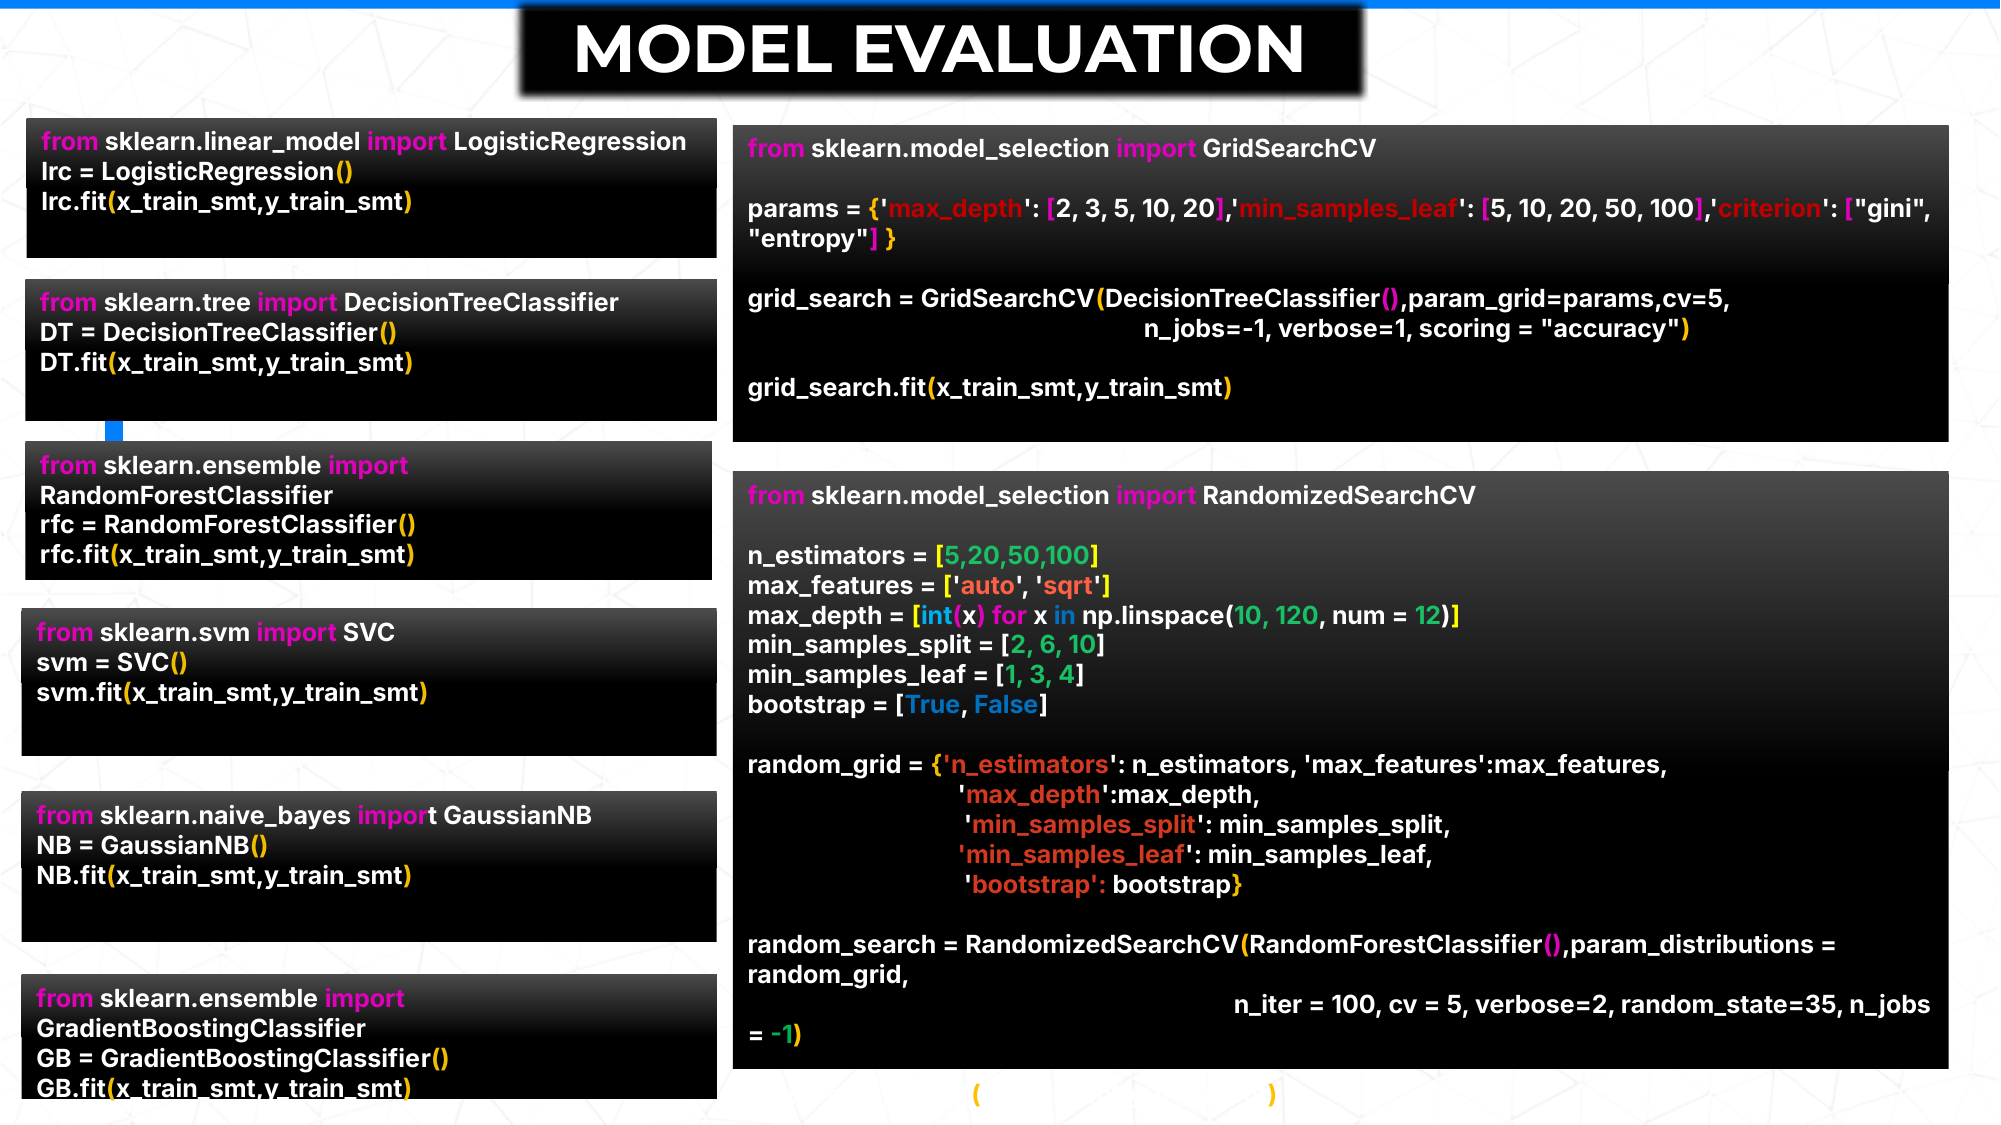

MODEL EVALUATION
from sklearn.linear_model import LogisticRegression
lrc = LogisticRegression()
lrc.fit(x_train_smt,y_train_smt)
from sklearn.model_selection import GridSearchCV

params = {'max_depth': [2, 3, 5, 10, 20],'min_samples_leaf': [5, 10, 20, 50, 100],'criterion': ["gini", "entropy"] }

grid_search = GridSearchCV(DecisionTreeClassifier(),param_grid=params,cv=5,
                                                                  n_jobs=-1, verbose=1, scoring = "accuracy")

grid_search.fit(x_train_smt,y_train_smt)
from sklearn.tree import DecisionTreeClassifier
DT = DecisionTreeClassifier()
DT.fit(x_train_smt,y_train_smt)

from sklearn.ensemble import RandomForestClassifier
rfc = RandomForestClassifier()
rfc.fit(x_train_smt,y_train_smt)
from sklearn.model_selection import RandomizedSearchCV

n_estimators = [5,20,50,100]
max_features = ['auto', 'sqrt']
max_depth = [int(x) for x in np.linspace(10, 120, num = 12)]
min_samples_split = [2, 6, 10]
min_samples_leaf = [1, 3, 4]
bootstrap = [True, False]

random_grid = {'n_estimators': n_estimators, 'max_features':max_features,
                                   'max_depth':max_depth,
                                    'min_samples_split': min_samples_split,
                                   'min_samples_leaf': min_samples_leaf,
                                    'bootstrap': bootstrap}

random_search = RandomizedSearchCV(RandomForestClassifier(),param_distributions = random_grid,
                                                                                 n_iter = 100, cv = 5, verbose=2, random_state=35, n_jobs = -1)

random_search.fit(x_train_smt,y_train_smt)
from sklearn.svm import SVC
svm = SVC()
svm.fit(x_train_smt,y_train_smt)
from sklearn.naive_bayes import GaussianNB
NB = GaussianNB()
NB.fit(x_train_smt,y_train_smt)

from sklearn.ensemble import GradientBoostingClassifier
GB = GradientBoostingClassifier()
GB.fit(x_train_smt,y_train_smt)